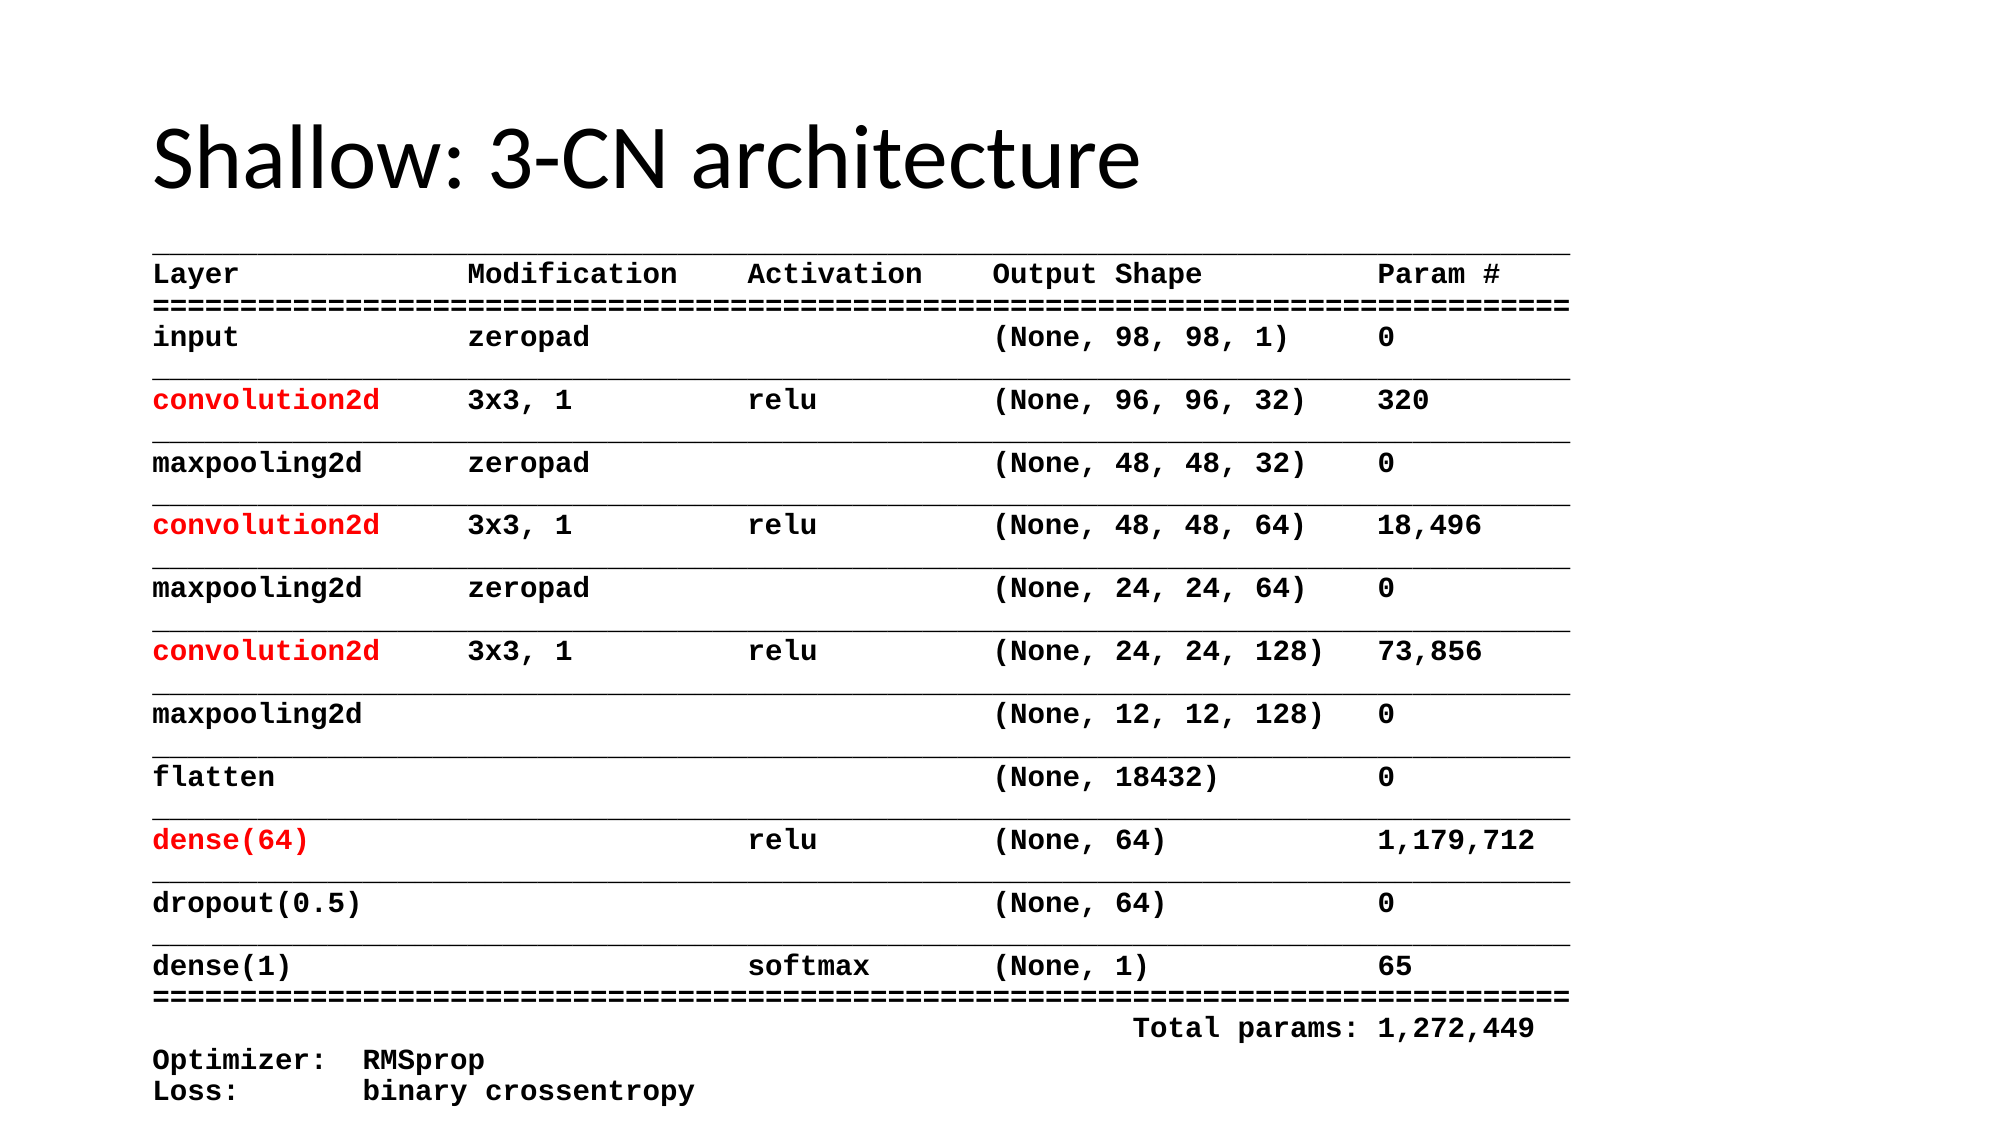

# Shallow: 3-CN architecture
_________________________________________________________________________________
Layer             Modification    Activation    Output Shape          Param #
=================================================================================
input             zeropad                       (None, 98, 98, 1)     0
_________________________________________________________________________________
convolution2d     3x3, 1          relu          (None, 96, 96, 32)    320
_________________________________________________________________________________
maxpooling2d      zeropad                       (None, 48, 48, 32)    0
_________________________________________________________________________________
convolution2d     3x3, 1          relu          (None, 48, 48, 64)    18,496
_________________________________________________________________________________
maxpooling2d      zeropad                       (None, 24, 24, 64)    0
_________________________________________________________________________________
convolution2d     3x3, 1          relu          (None, 24, 24, 128)   73,856
_________________________________________________________________________________
maxpooling2d                                    (None, 12, 12, 128)   0
_________________________________________________________________________________
flatten                                         (None, 18432)         0
_________________________________________________________________________________
dense(64)                         relu          (None, 64)            1,179,712
_________________________________________________________________________________
dropout(0.5)                                    (None, 64)            0
_________________________________________________________________________________
dense(1)                          softmax       (None, 1)             65
=================================================================================
                                                        Total params: 1,272,449
Optimizer:  RMSprop
Loss:       binary crossentropy